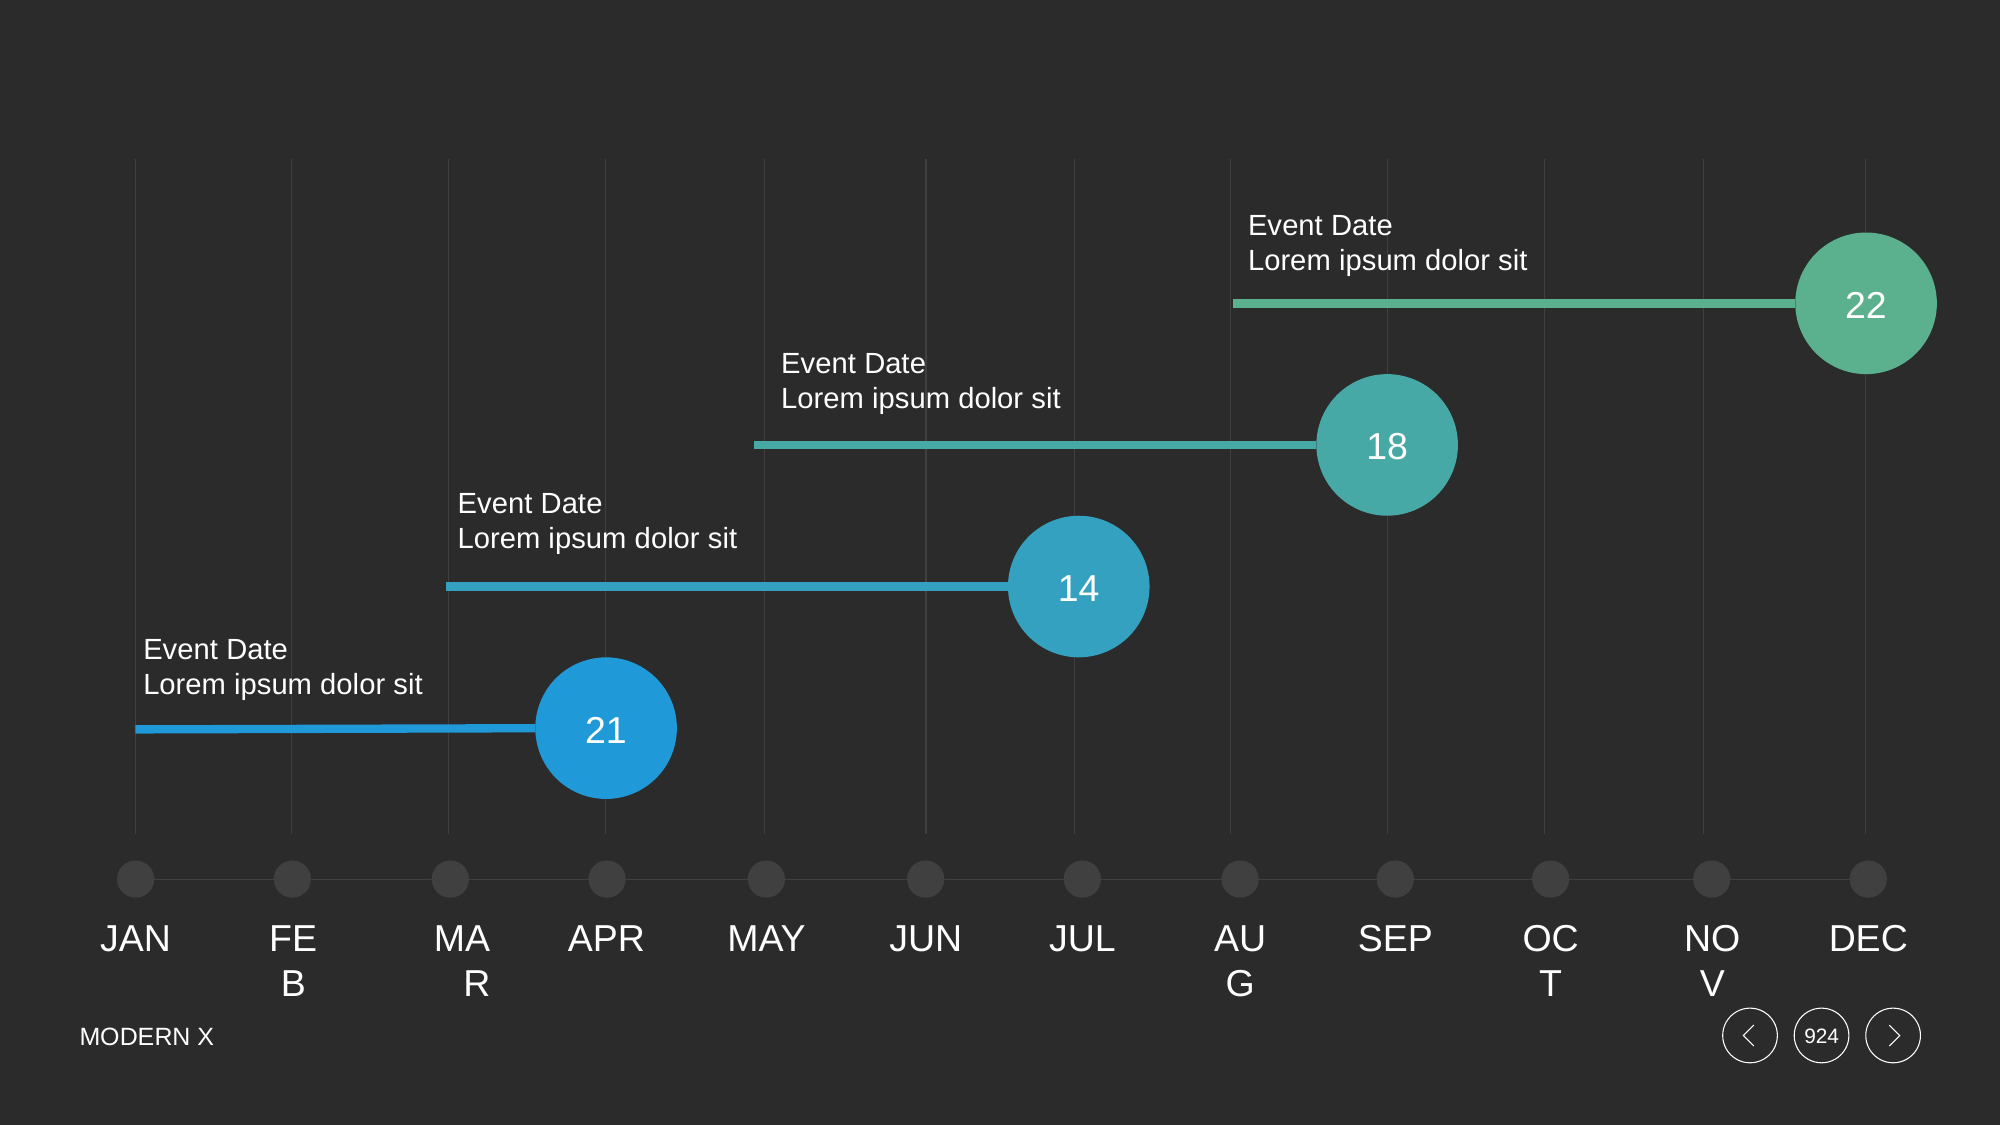

Event Date
Lorem ipsum dolor sit
22
Event Date
Lorem ipsum dolor sit
18
Event Date
Lorem ipsum dolor sit
14
Event Date
Lorem ipsum dolor sit
21

JAN
FEB
MAR
APR
MAY
JUN
JUL
AUG
SEP
OCT
NOV
DEC